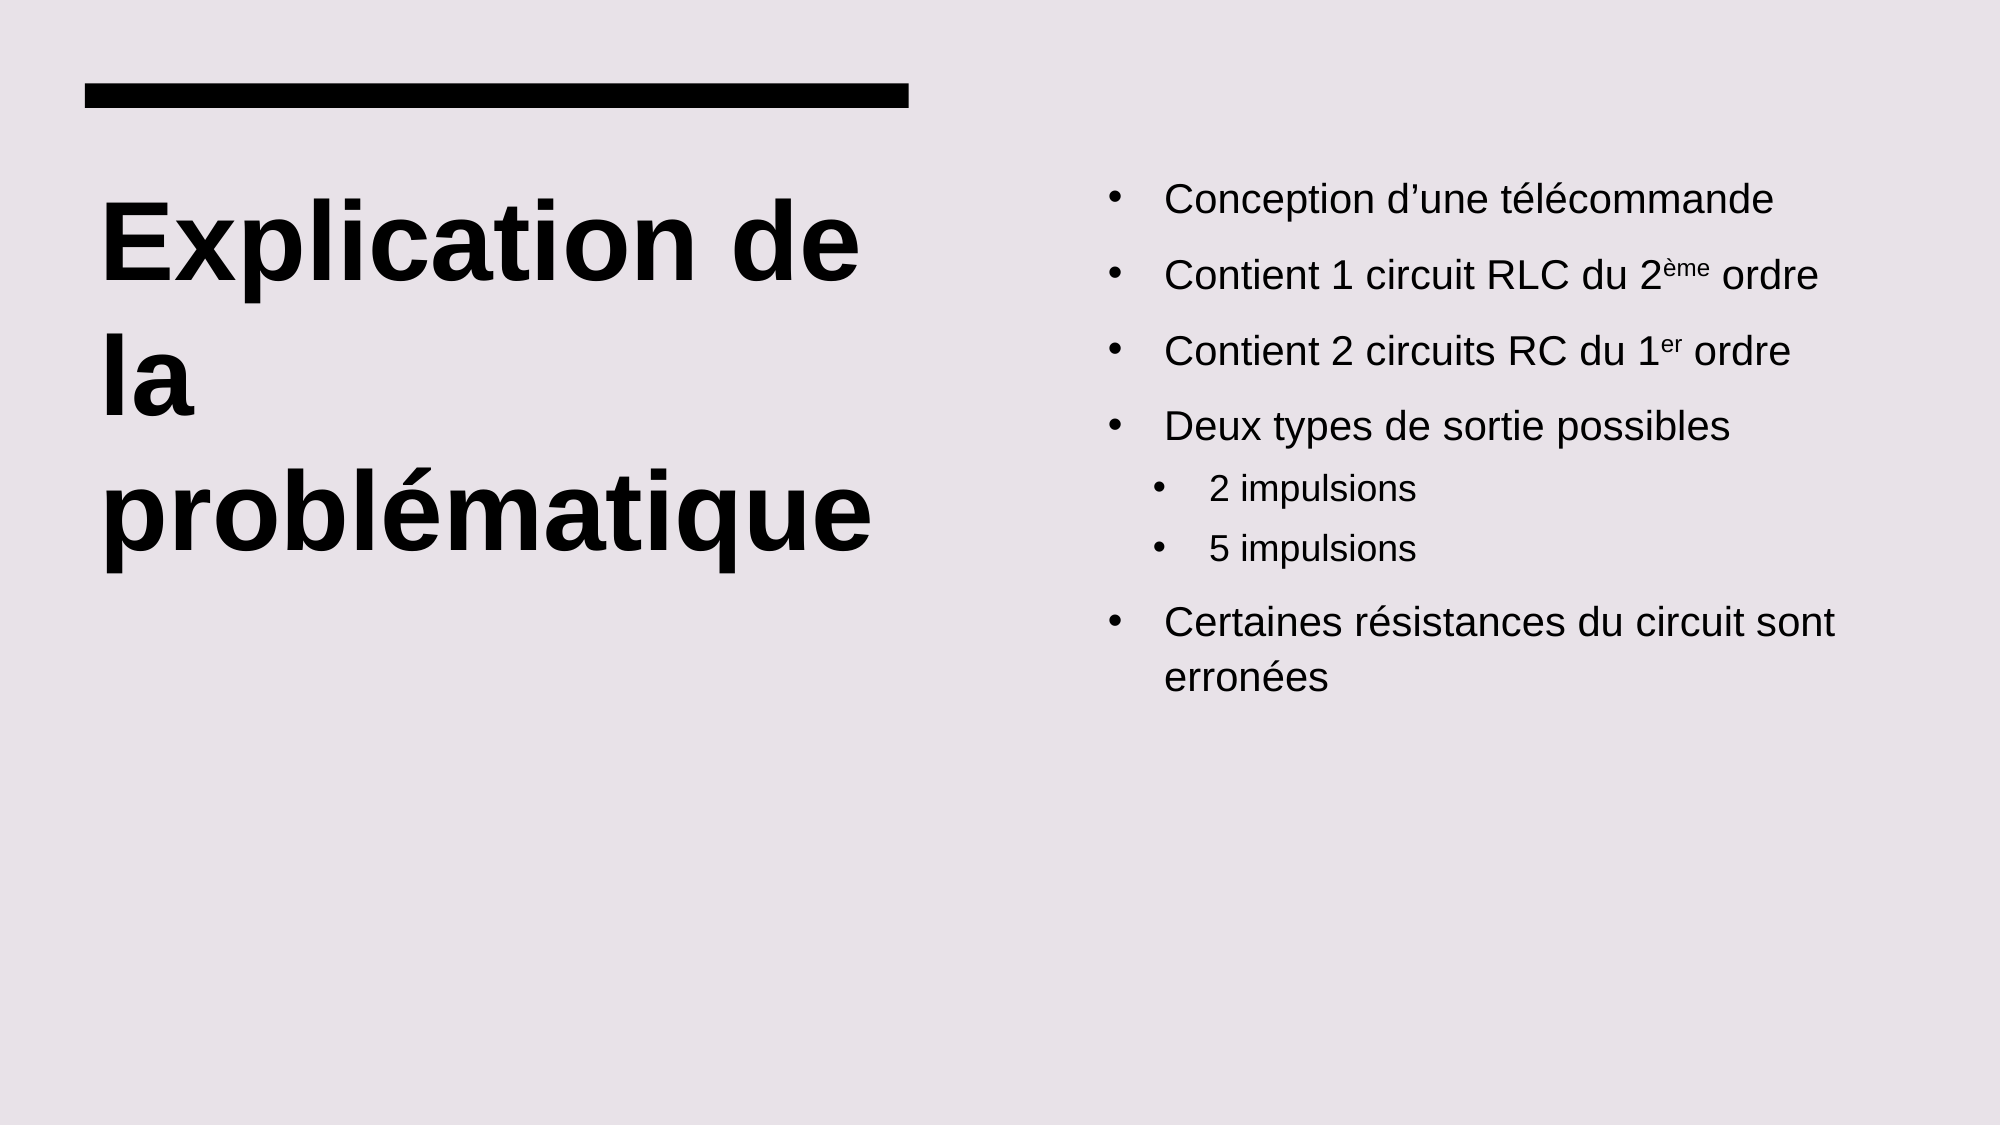

Conception d’une télécommande
Contient 1 circuit RLC du 2ème ordre
Contient 2 circuits RC du 1er ordre
Deux types de sortie possibles
2 impulsions
5 impulsions
Certaines résistances du circuit sont erronées

# Explication de la problématique